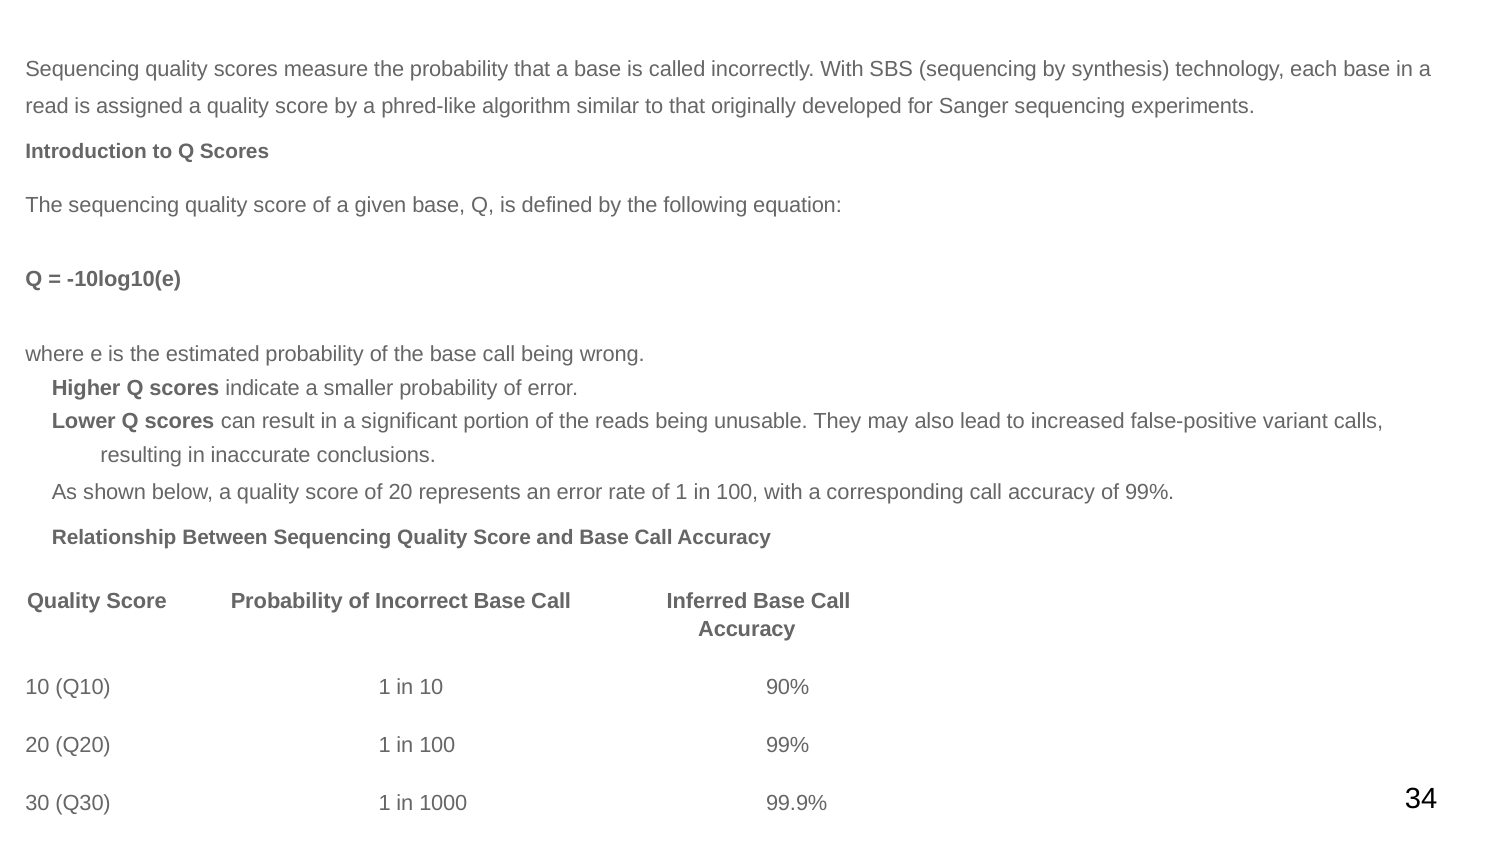

Sequencing quality scores measure the probability that a base is called incorrectly. With SBS (sequencing by synthesis) technology, each base in a read is assigned a quality score by a phred-like algorithm similar to that originally developed for Sanger sequencing experiments.
Introduction to Q Scores
The sequencing quality score of a given base, Q, is defined by the following equation:

Q = -10log10(e)

where e is the estimated probability of the base call being wrong.
Higher Q scores indicate a smaller probability of error.
Lower Q scores can result in a significant portion of the reads being unusable. They may also lead to increased false-positive variant calls, resulting in inaccurate conclusions.
As shown below, a quality score of 20 represents an error rate of 1 in 100, with a corresponding call accuracy of 99%.
Relationship Between Sequencing Quality Score and Base Call Accuracy
| Quality Score | Probability of Incorrect Base Call | Inferred Base Call Accuracy |
| --- | --- | --- |
| 10 (Q10) | 1 in 10 | 90% |
| 20 (Q20) | 1 in 100 | 99% |
| 30 (Q30) | 1 in 1000 | 99.9% |
34